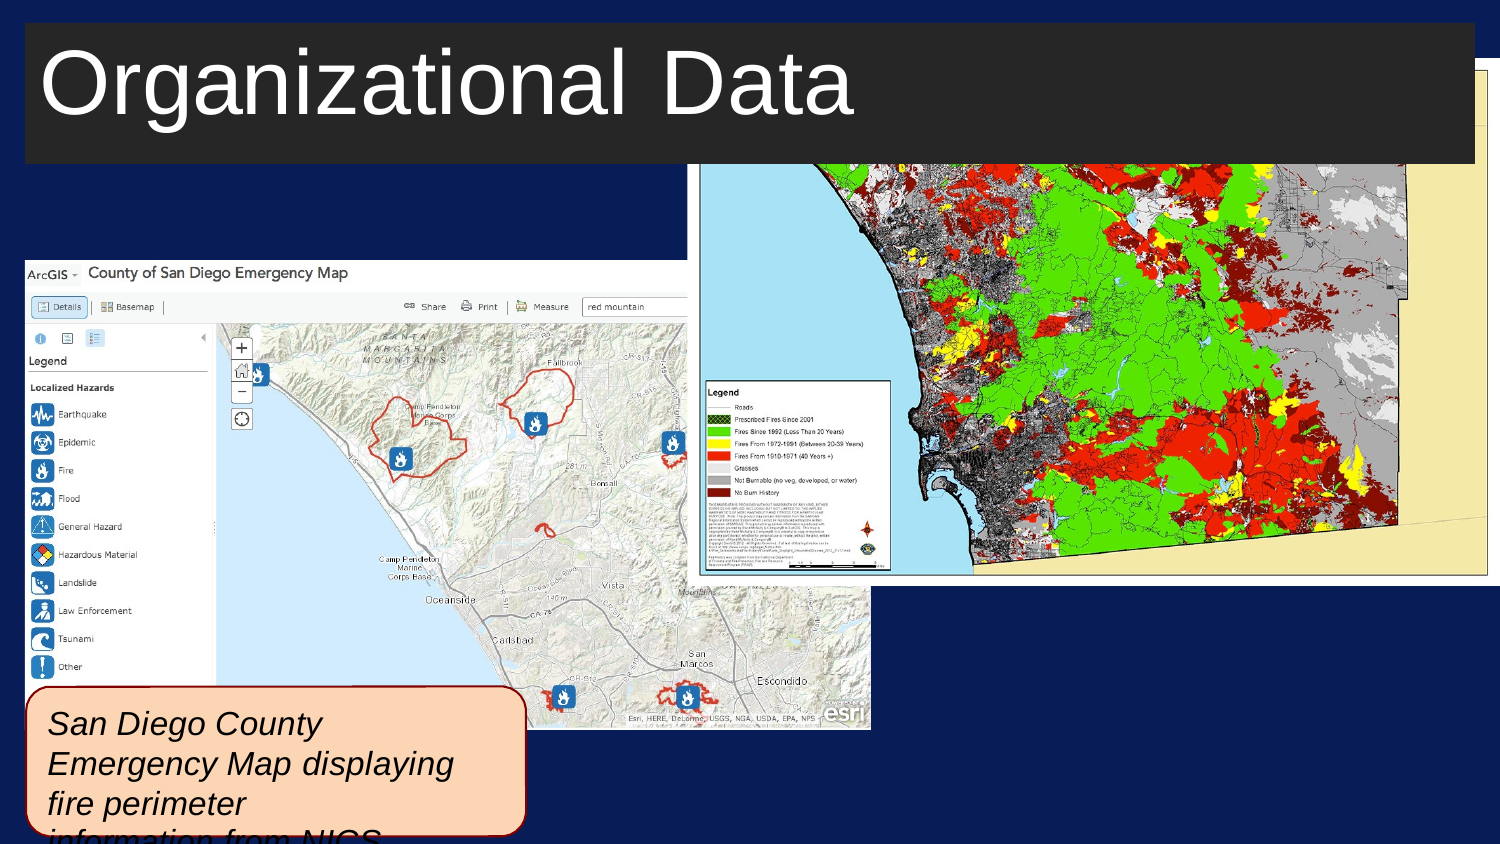

# Organizational Data

San Diego County Emergency Map displaying fire perimeter
information from NICS.